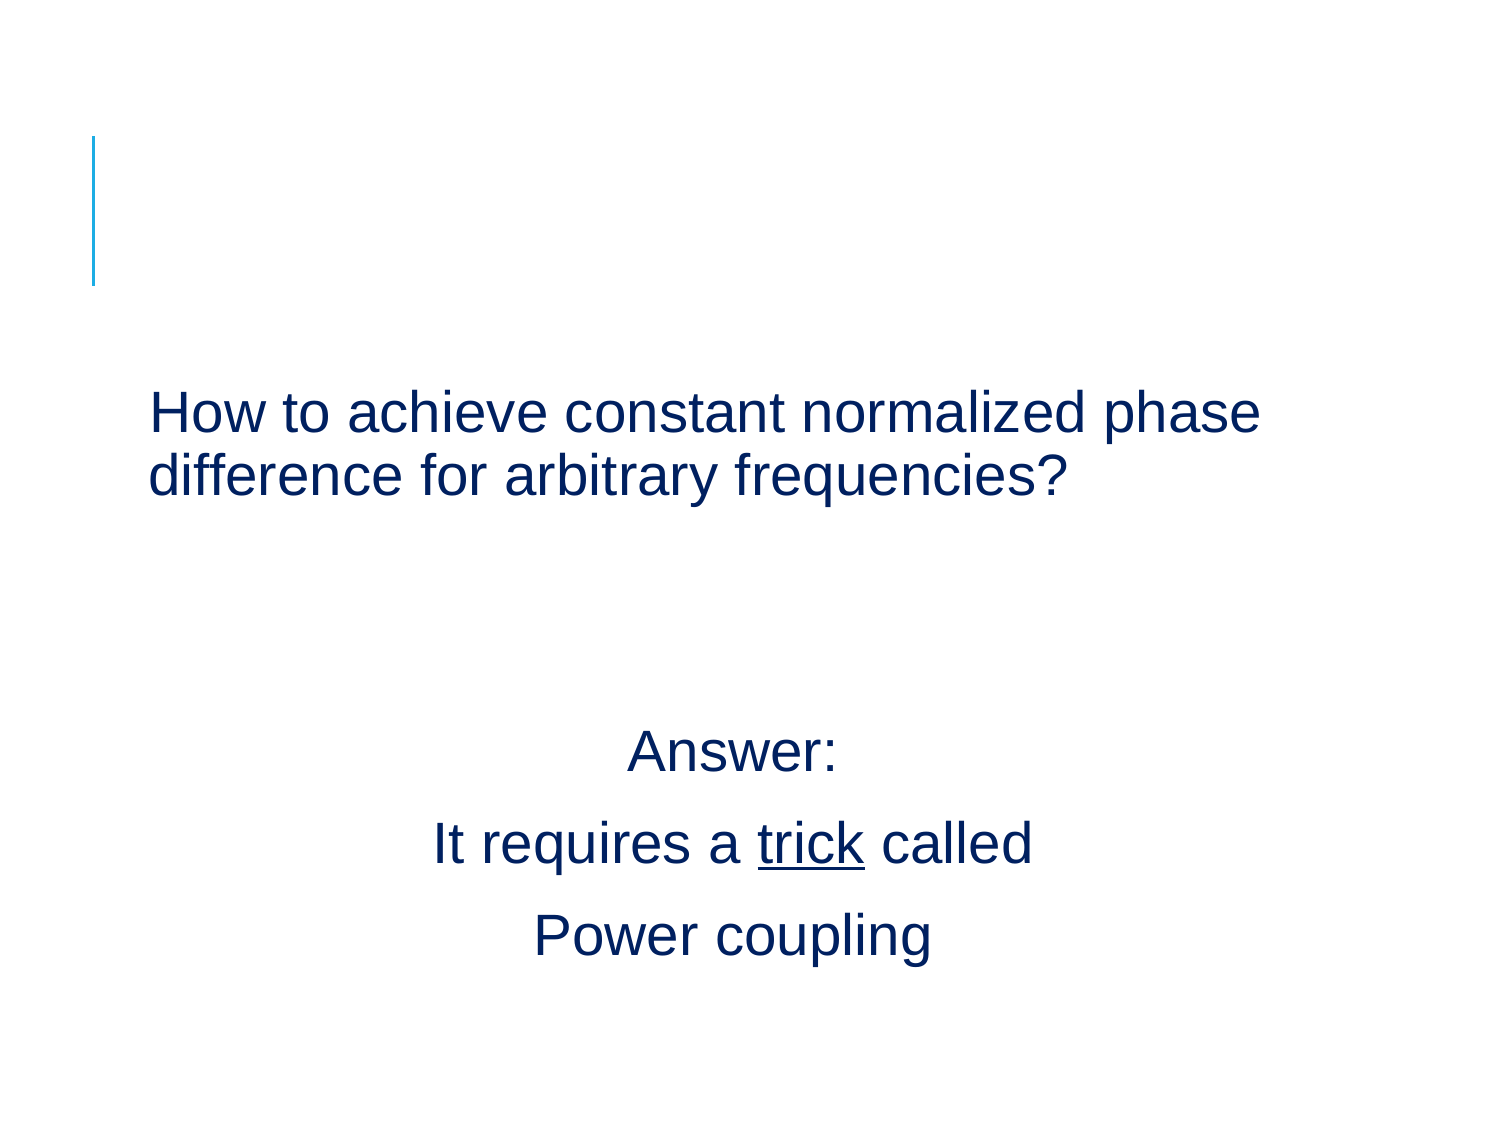

#
How to achieve constant normalized phase difference for arbitrary frequencies?

Answer:
It requires a trick called
Power coupling